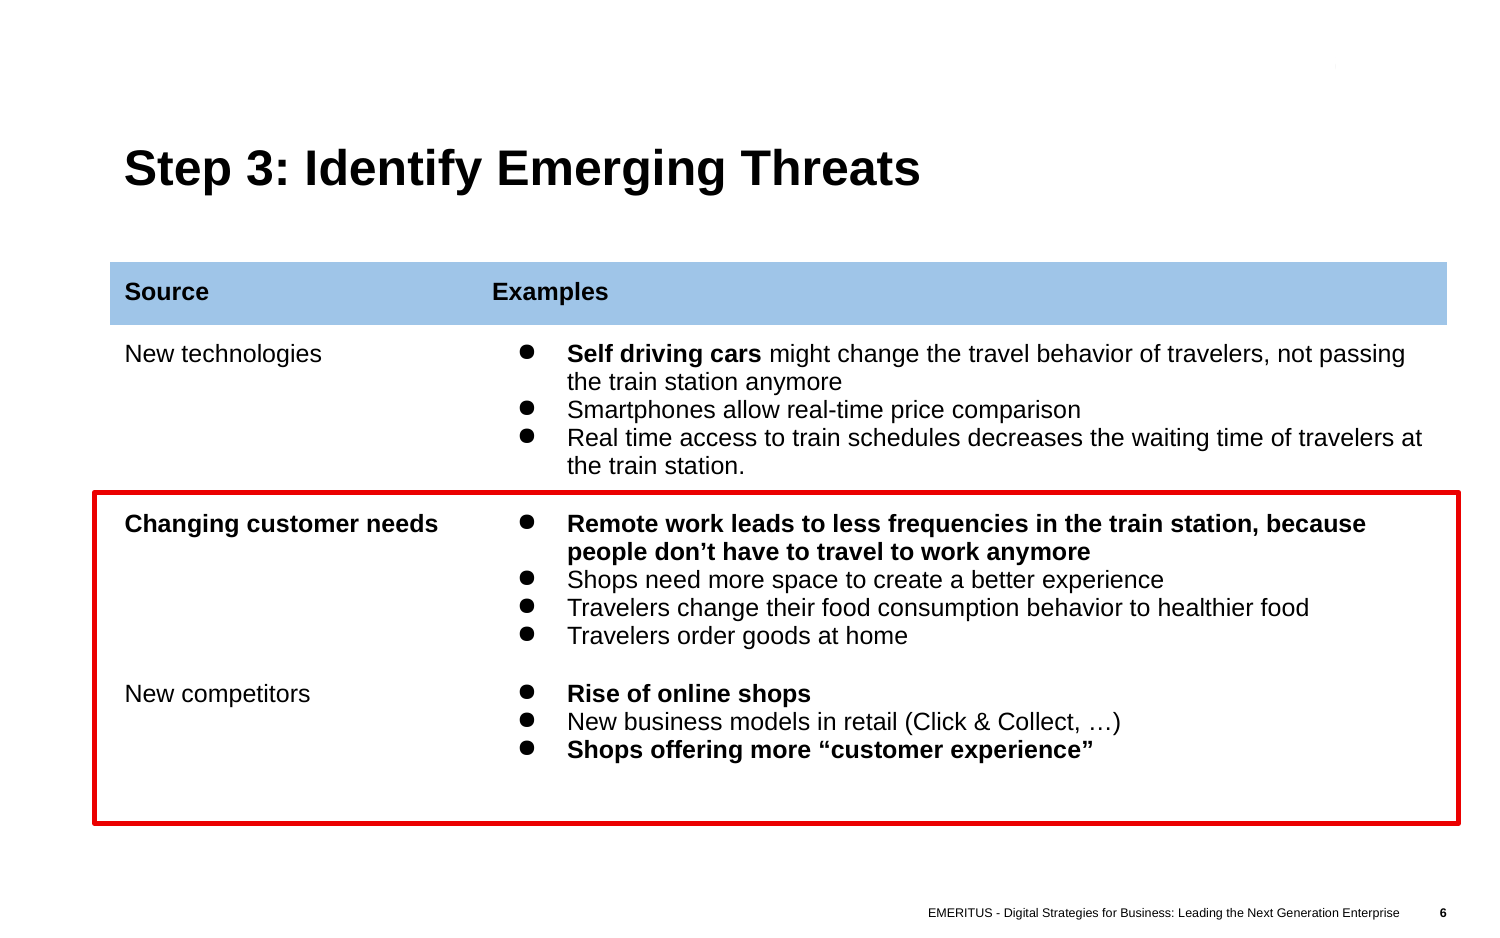

# Step 3: Identify Emerging Threats
| Source | Examples |
| --- | --- |
| New technologies | Self driving cars might change the travel behavior of travelers, not passing the train station anymore Smartphones allow real-time price comparison Real time access to train schedules decreases the waiting time of travelers at the train station. |
| Changing customer needs | Remote work leads to less frequencies in the train station, because people don’t have to travel to work anymore Shops need more space to create a better experience Travelers change their food consumption behavior to healthier food Travelers order goods at home |
| New competitors | Rise of online shops New business models in retail (Click & Collect, …) Shops offering more “customer experience” |

EMERITUS - Digital Strategies for Business: Leading the Next Generation Enterprise
6